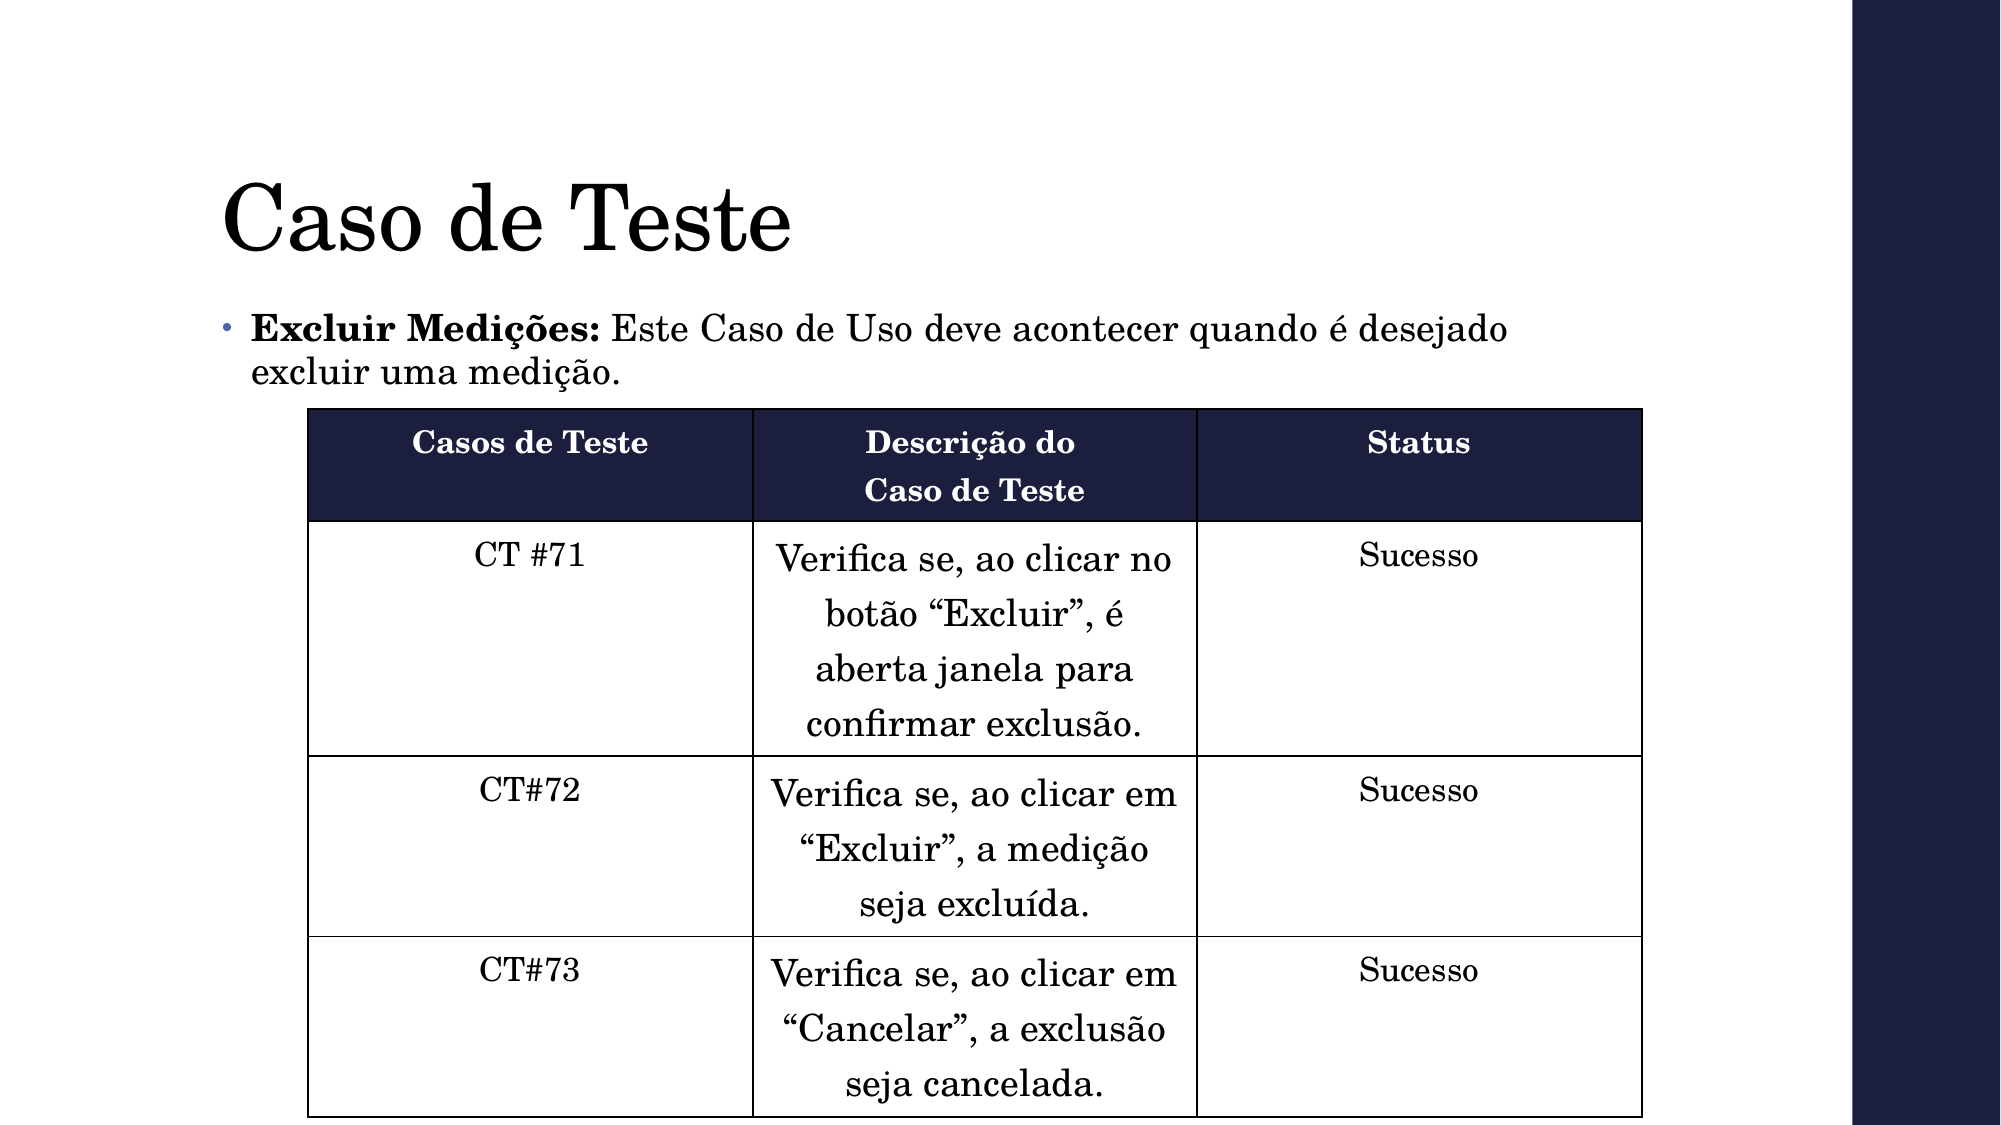

Caso de Teste
Excluir Medições: Este Caso de Uso deve acontecer quando é desejado excluir uma medição.

| Casos de Teste | Descrição do Caso de Teste | Status |
| --- | --- | --- |
| CT #71 | Verifica se, ao clicar no botão “Excluir”, é aberta janela para confirmar exclusão. | Sucesso |
| CT#72 | Verifica se, ao clicar em “Excluir”, a medição seja excluída. | Sucesso |
| CT#73 | Verifica se, ao clicar em “Cancelar”, a exclusão seja cancelada. | Sucesso |